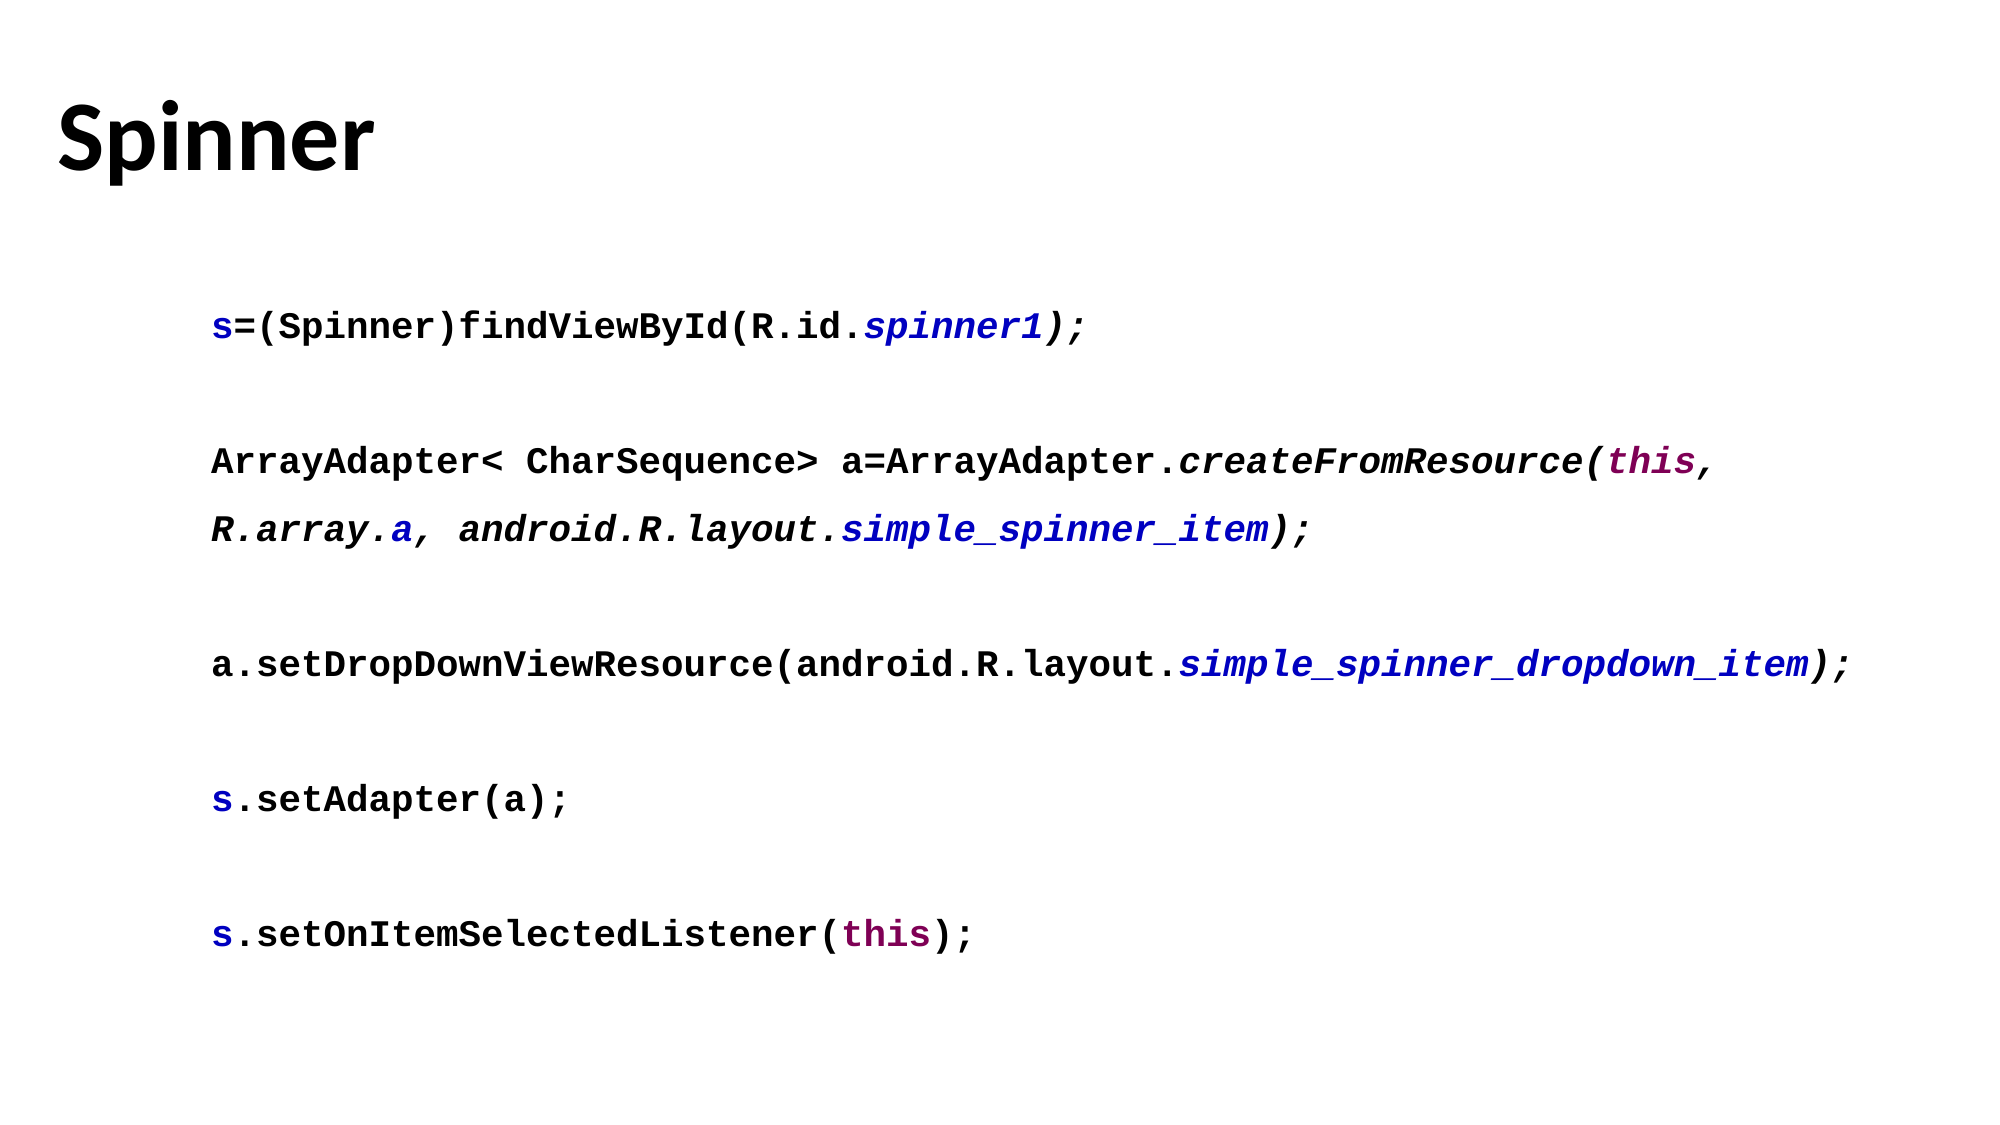

# Spinner
s=(Spinner)findViewById(R.id.spinner1);

ArrayAdapter< CharSequence> a=ArrayAdapter.createFromResource(this, R.array.a, android.R.layout.simple_spinner_item);

a.setDropDownViewResource(android.R.layout.simple_spinner_dropdown_item);

s.setAdapter(a);

s.setOnItemSelectedListener(this);